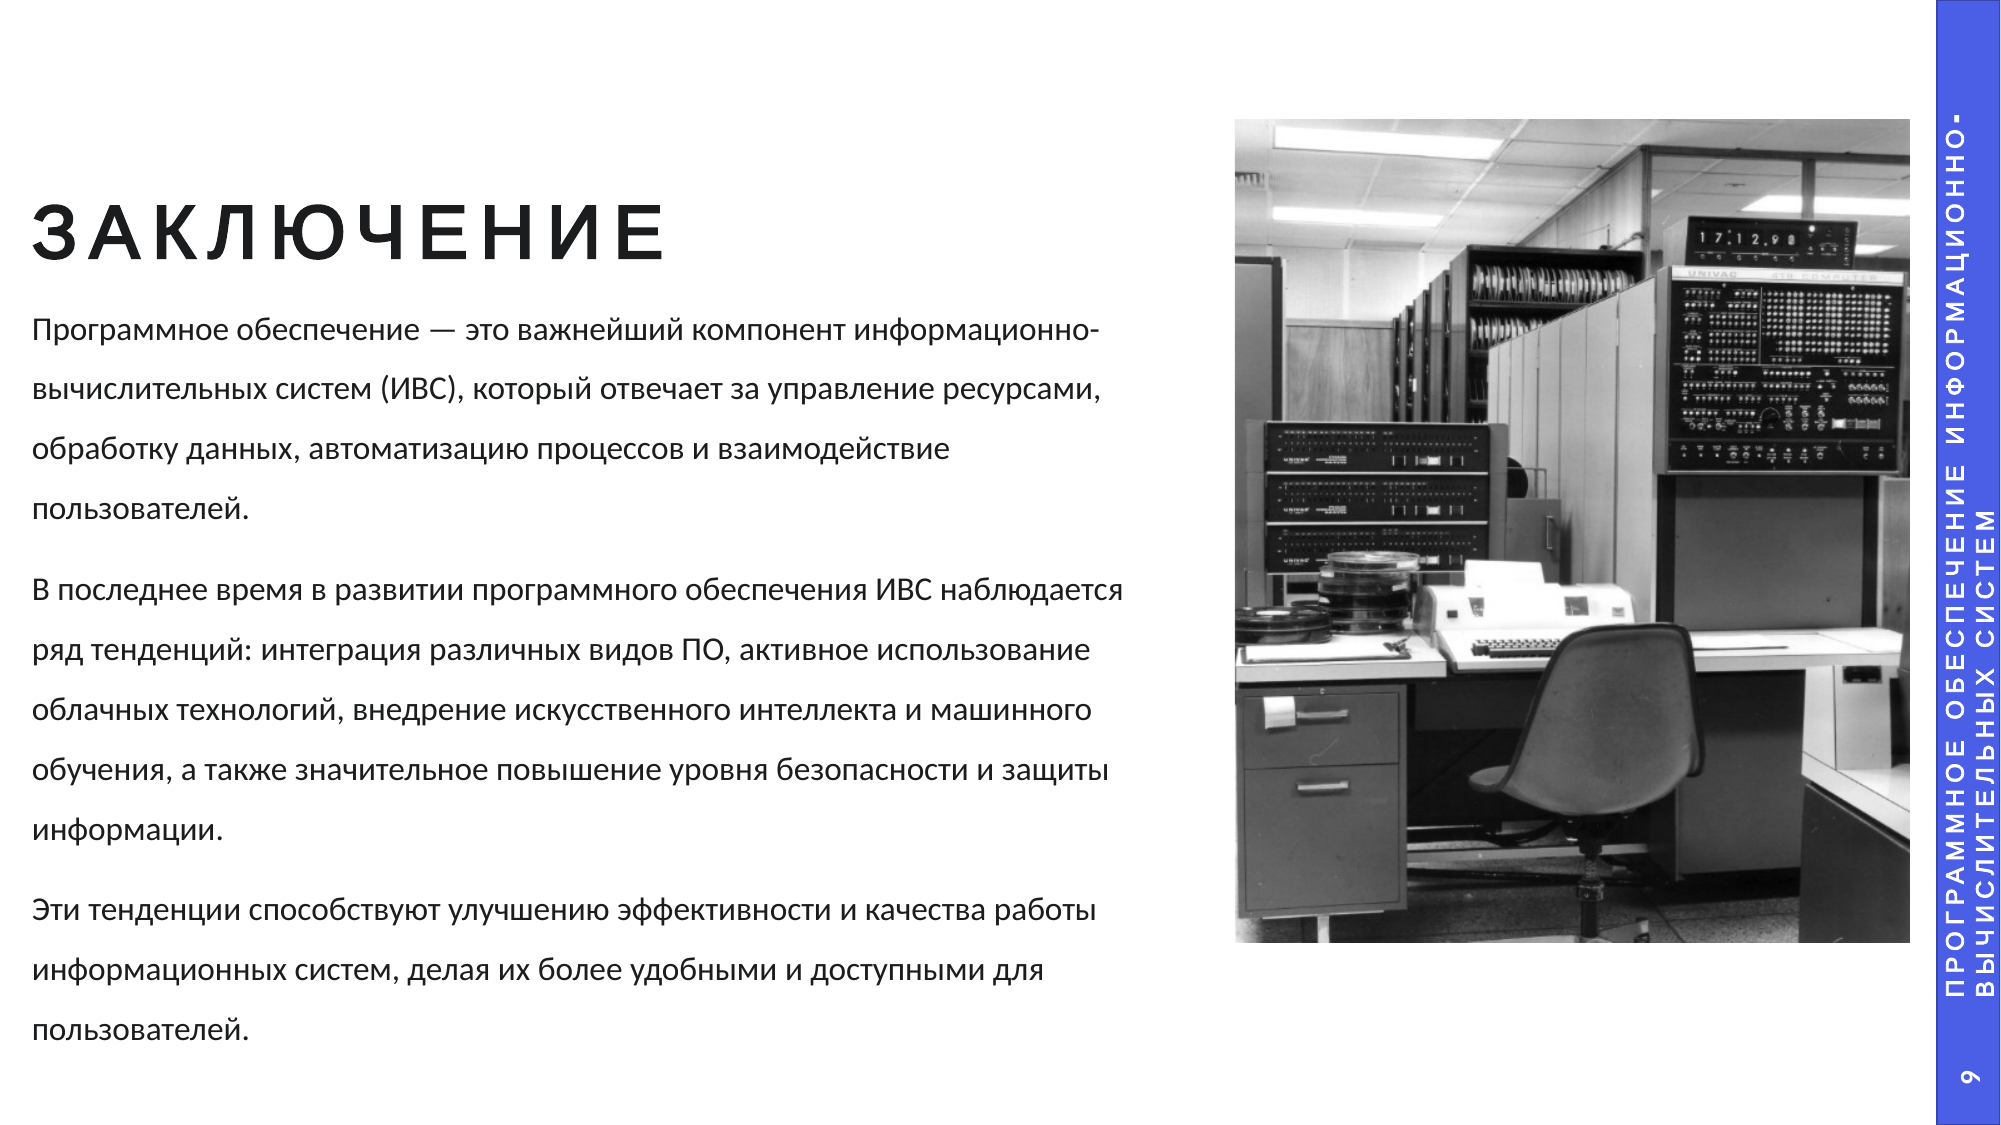

# зАКЛЮЧЕНИЕ
Программное обеспечение — это важнейший компонент информационно-вычислительных систем (ИВС), который отвечает за управление ресурсами, обработку данных, автоматизацию процессов и взаимодействие пользователей.
В последнее время в развитии программного обеспечения ИВС наблюдается ряд тенденций: интеграция различных видов ПО, активное использование облачных технологий, внедрение искусственного интеллекта и машинного обучения, а также значительное повышение уровня безопасности и защиты информации.
Эти тенденции способствуют улучшению эффективности и качества работы информационных систем, делая их более удобными и доступными для пользователей.

Программное обеспечение информационно-вычислительных систем

9